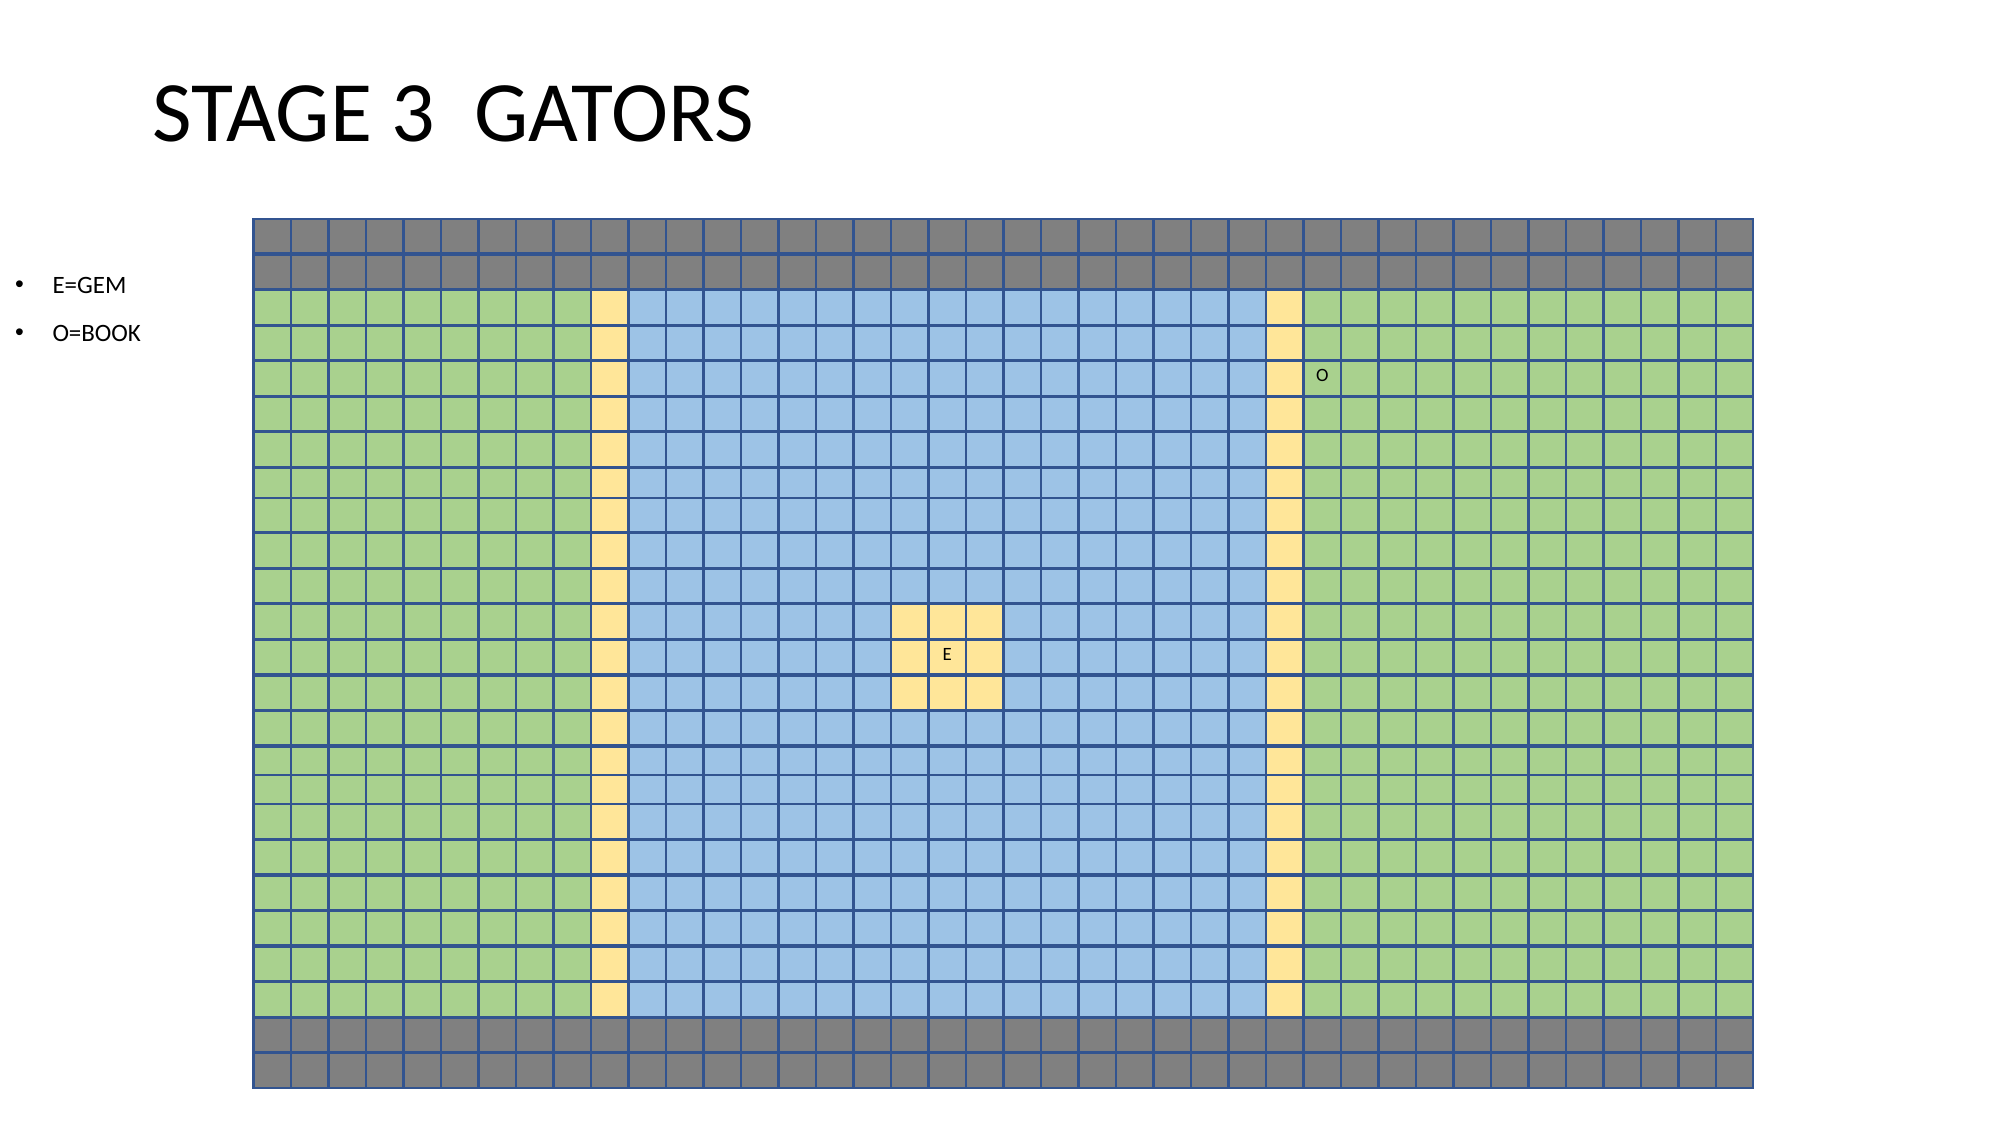

# STAGE 3  GATORS

E=GEM
O=BOOK

O

E